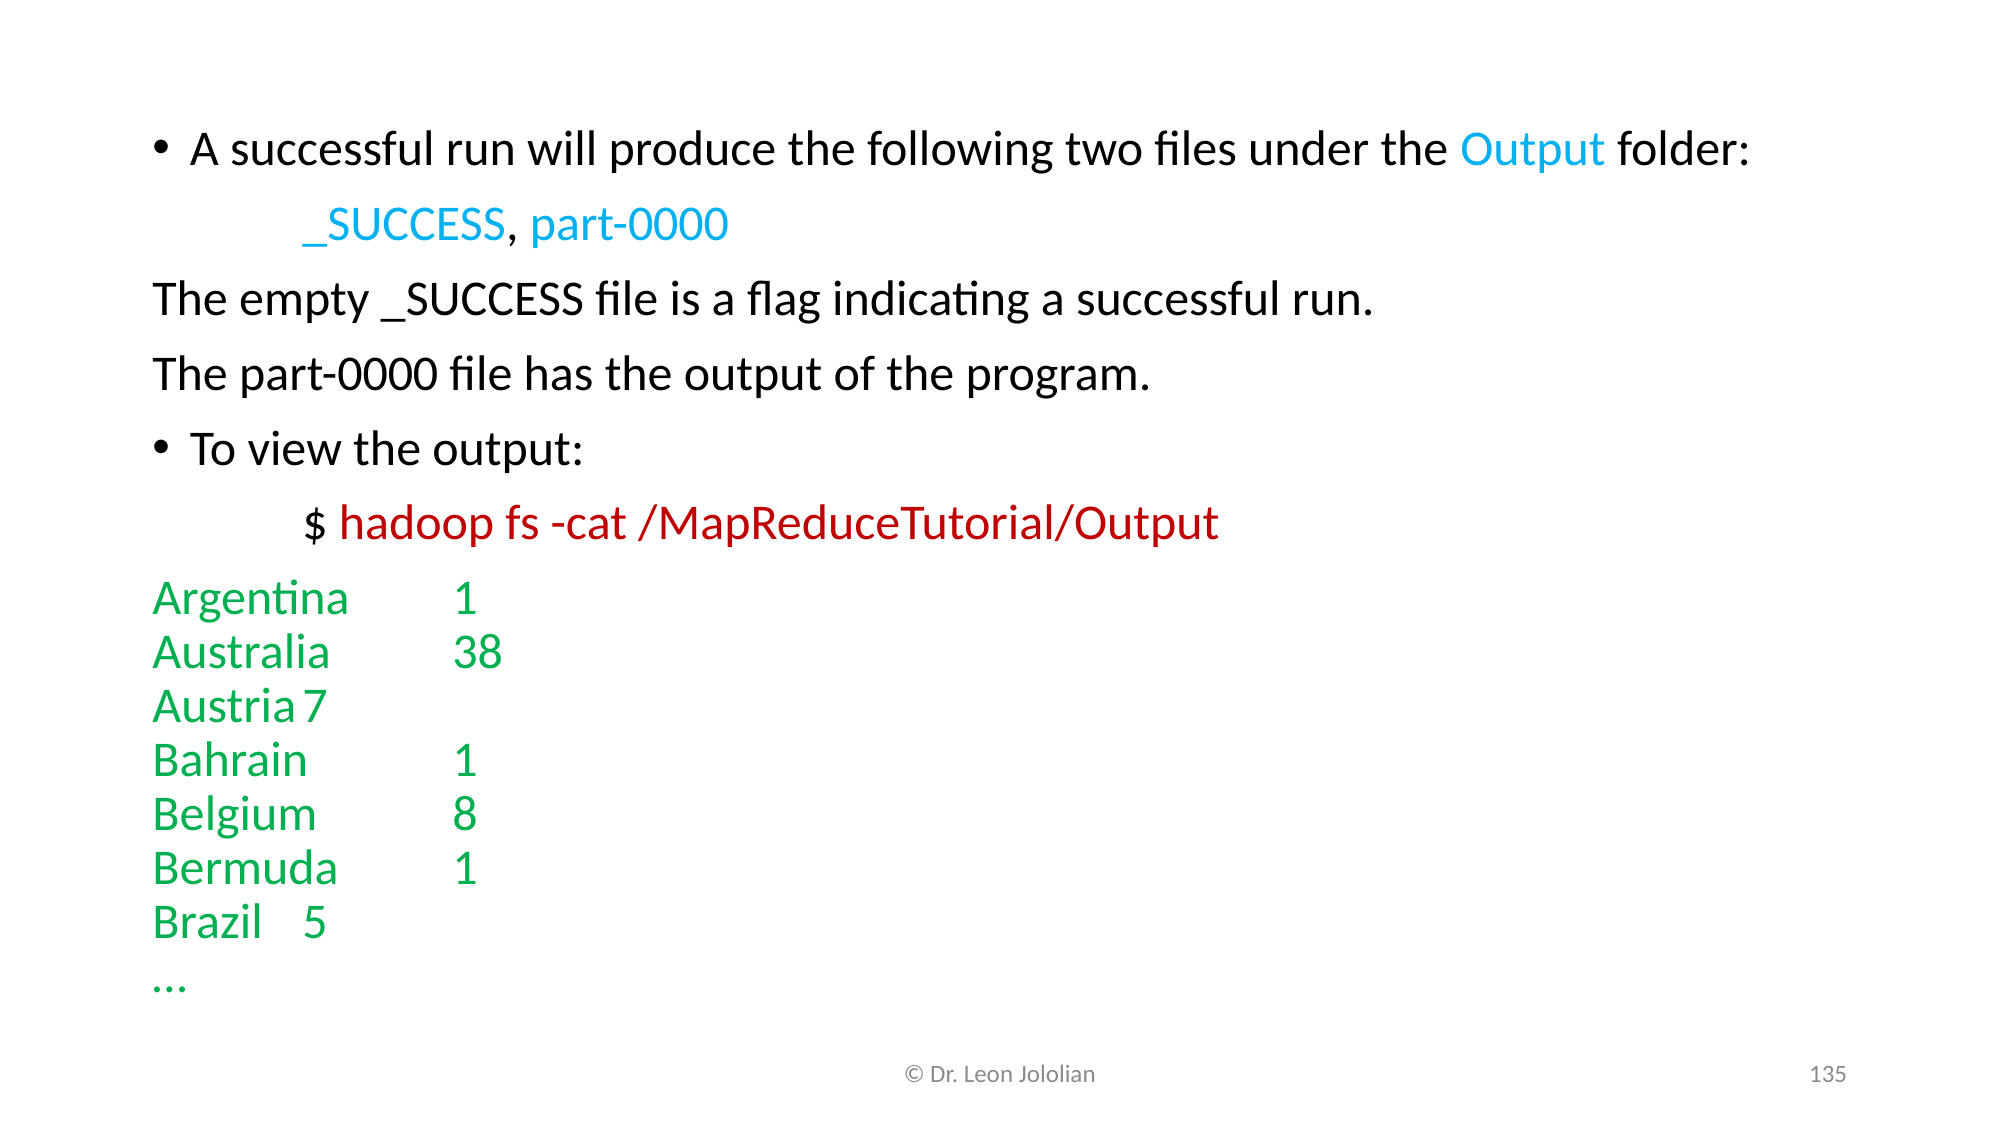

A successful run will produce the following two files under the Output folder:
	_SUCCESS, part-0000
The empty _SUCCESS file is a flag indicating a successful run.
The part-0000 file has the output of the program.
To view the output:
	$ hadoop fs -cat /MapReduceTutorial/Output
Argentina	1
Australia	38
Austria	7
Bahrain	1
Belgium	8
Bermuda	1
Brazil	5
…
© Dr. Leon Jololian
135